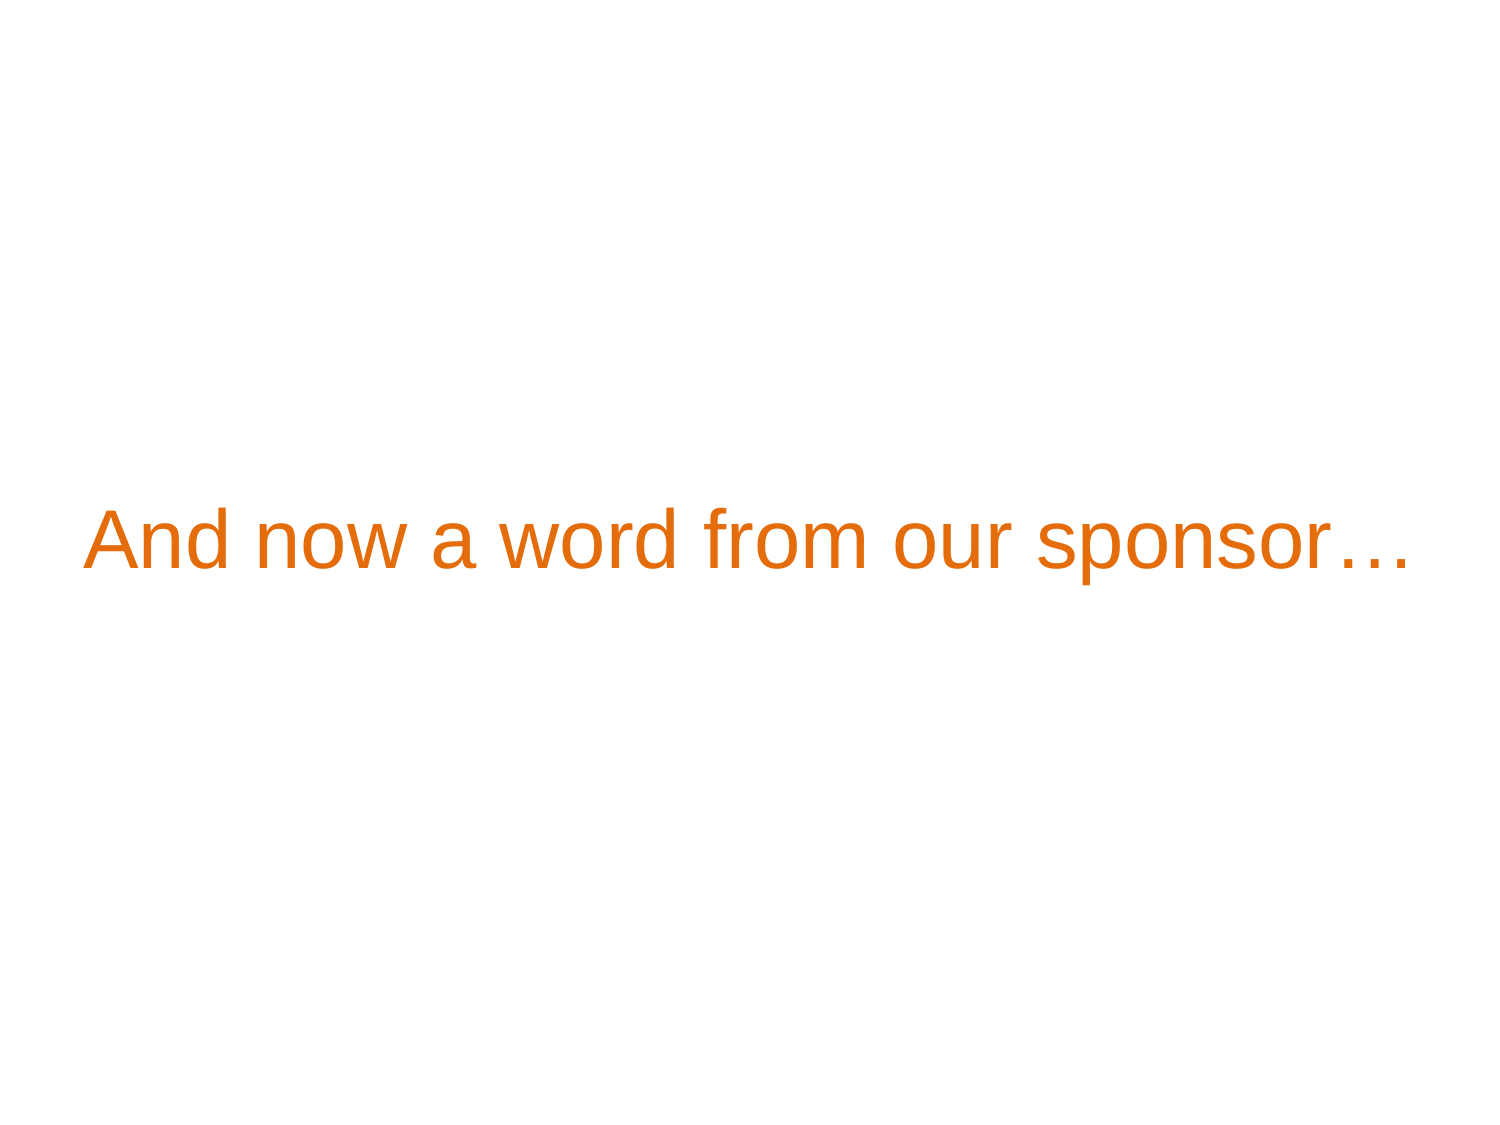

And now a word from our sponsor…